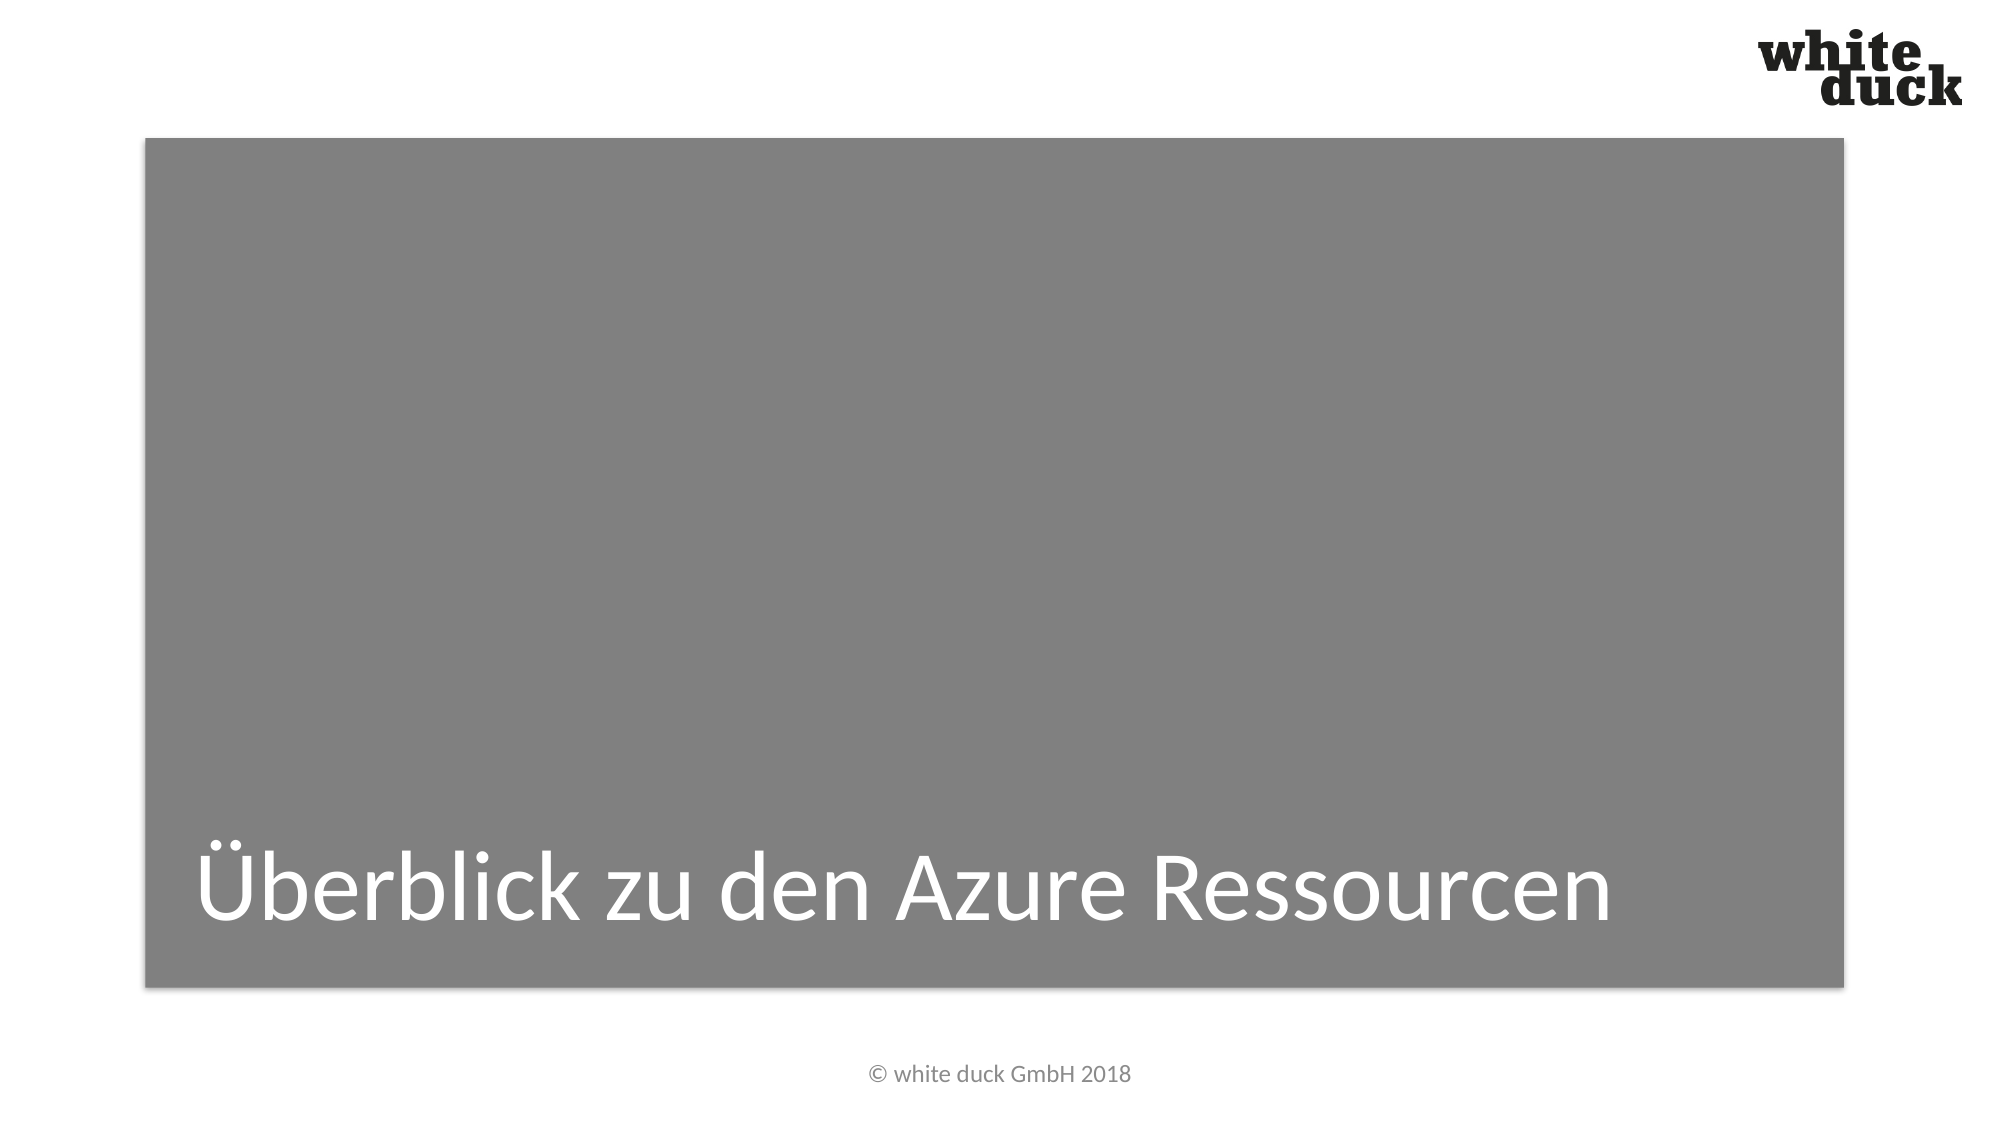

Überblick zu den Azure Ressourcen
© white duck GmbH 2018